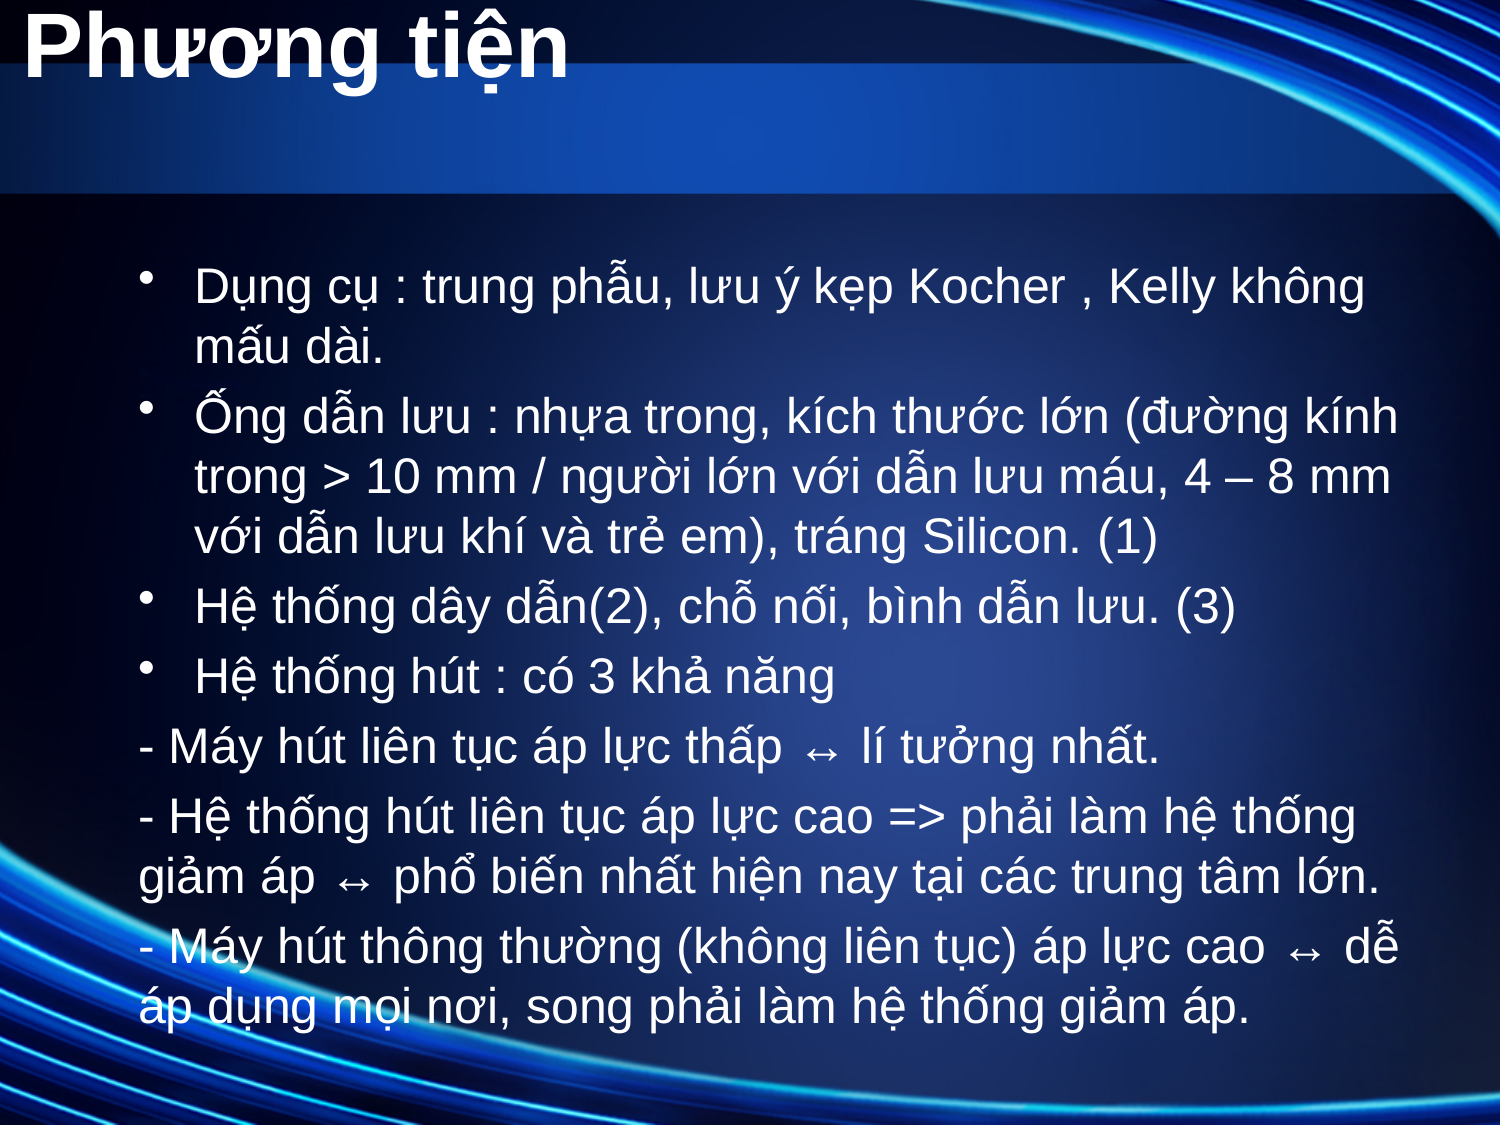

# Phương tiện
Dụng cụ : trung phẫu, lưu ý kẹp Kocher , Kelly không mấu dài.
Ống dẫn lưu : nhựa trong, kích thước lớn (đường kính trong > 10 mm / người lớn với dẫn lưu máu, 4 – 8 mm với dẫn lưu khí và trẻ em), tráng Silicon. (1)
Hệ thống dây dẫn(2), chỗ nối, bình dẫn lưu. (3)
Hệ thống hút : có 3 khả năng
- Máy hút liên tục áp lực thấp ↔ lí tưởng nhất.
- Hệ thống hút liên tục áp lực cao => phải làm hệ thống giảm áp ↔ phổ biến nhất hiện nay tại các trung tâm lớn.
- Máy hút thông thường (không liên tục) áp lực cao ↔ dễ áp dụng mọi nơi, song phải làm hệ thống giảm áp.